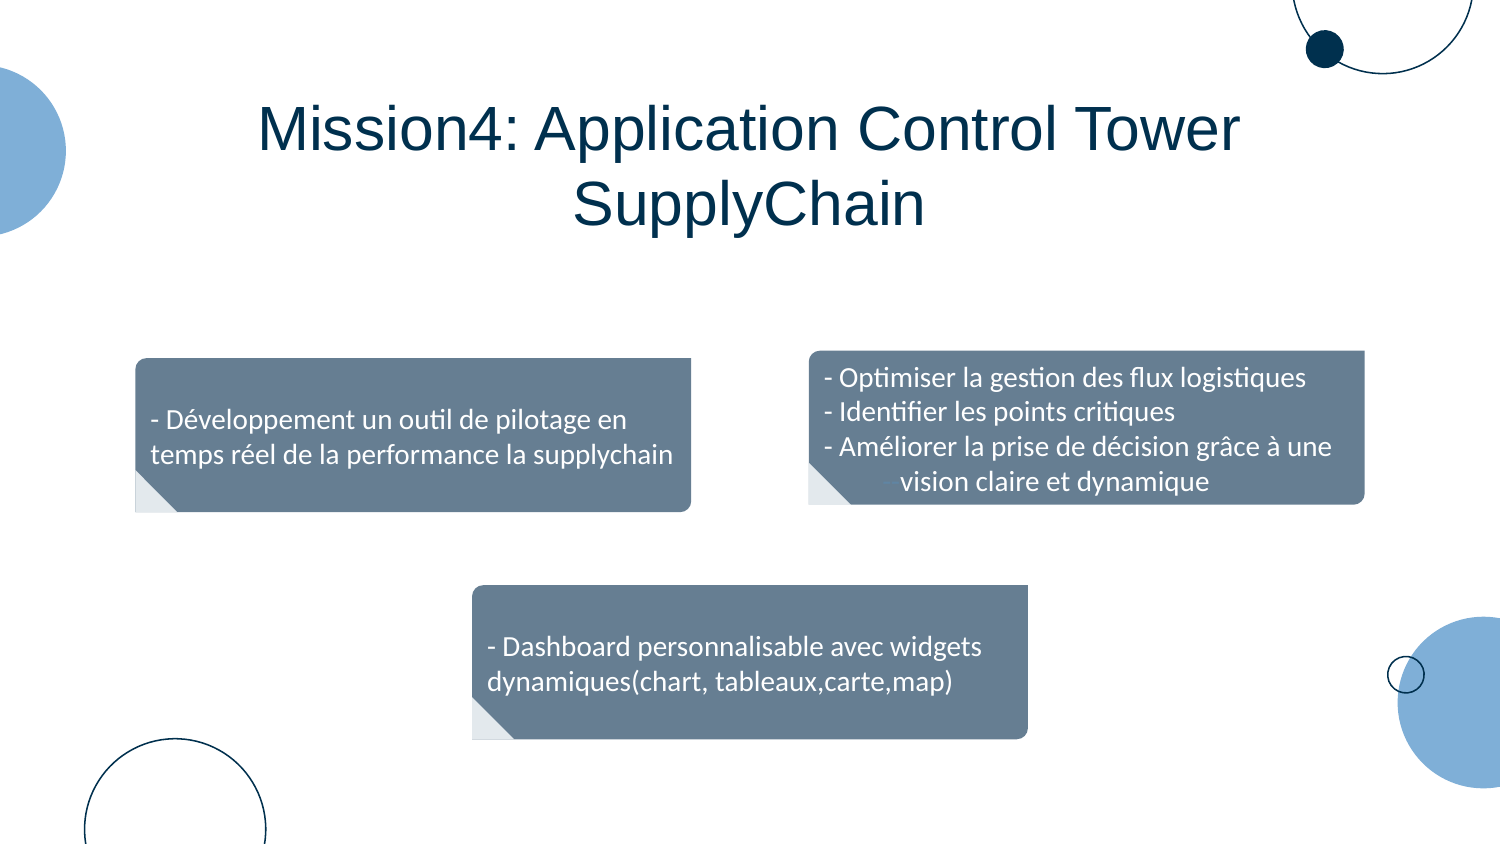

# Mission4: Application Control Tower SupplyChain

- Optimiser la gestion des flux logistiques
- Identifier les points critiques
- Améliorer la prise de décision grâce à une            --vision claire et dynamique

- Développement un outil de pilotage en temps réel de la performance la supplychain

- Dashboard personnalisable avec widgets dynamiques(chart, tableaux,carte,map)